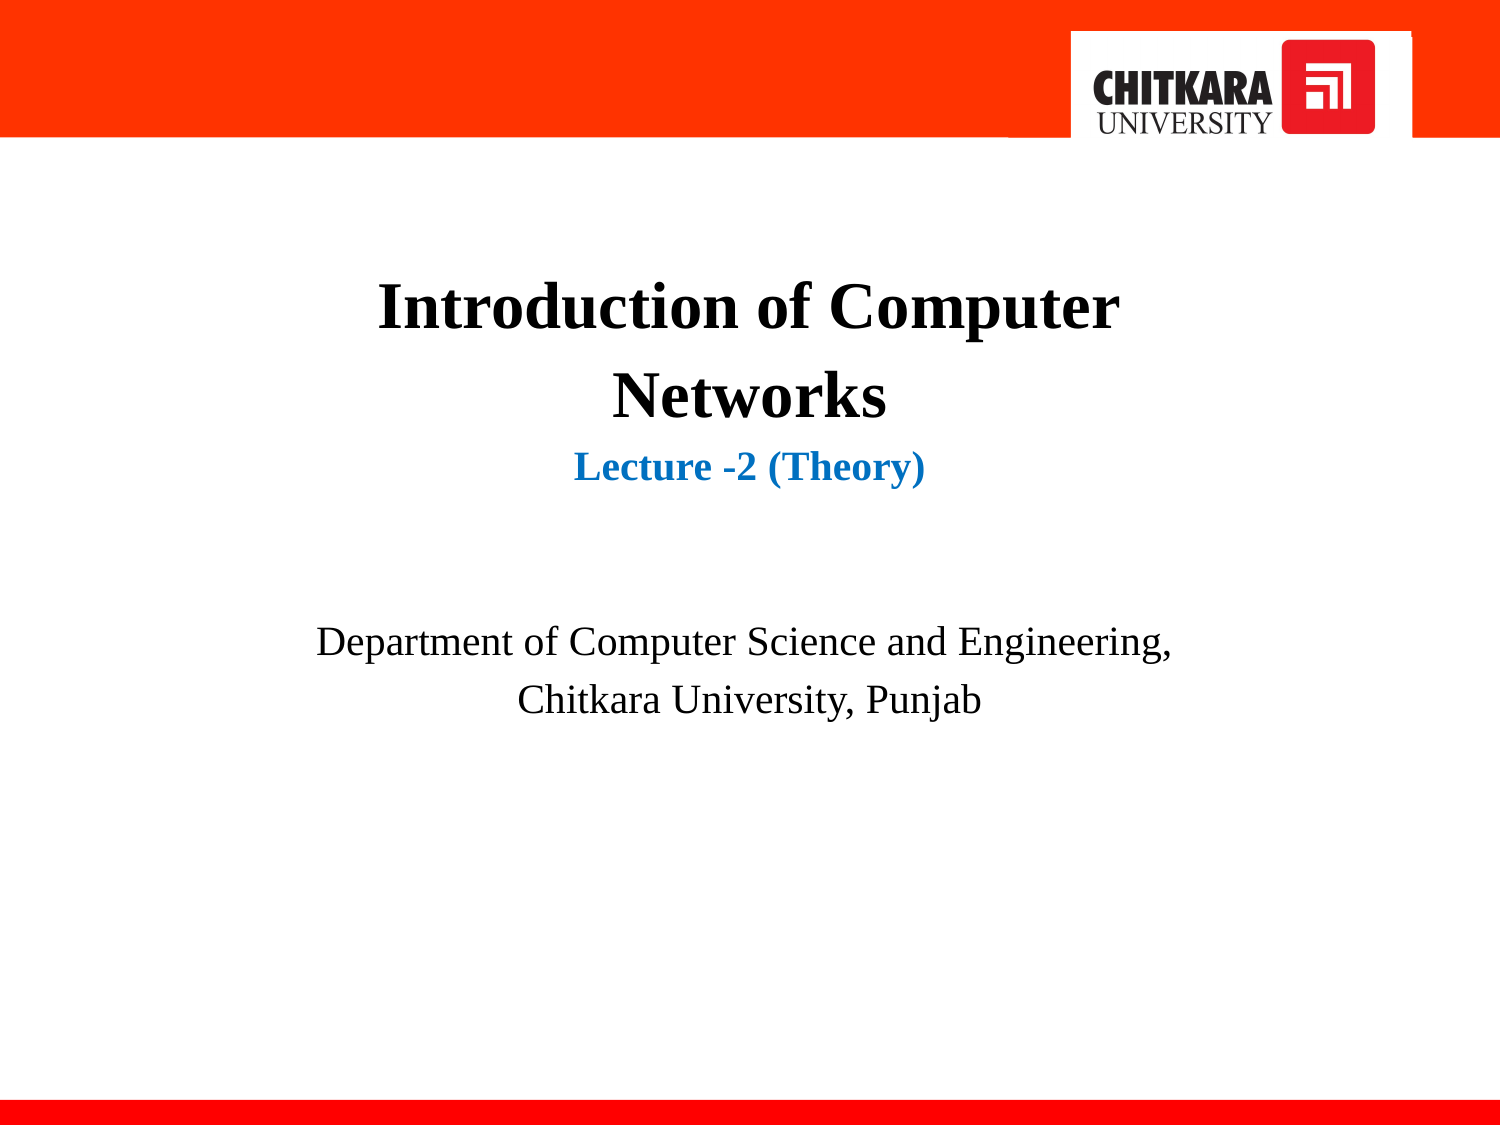

Introduction of Computer
Networks
Lecture -2 (Theory)

Department of Computer Science and Engineering,
Chitkara University, Punjab